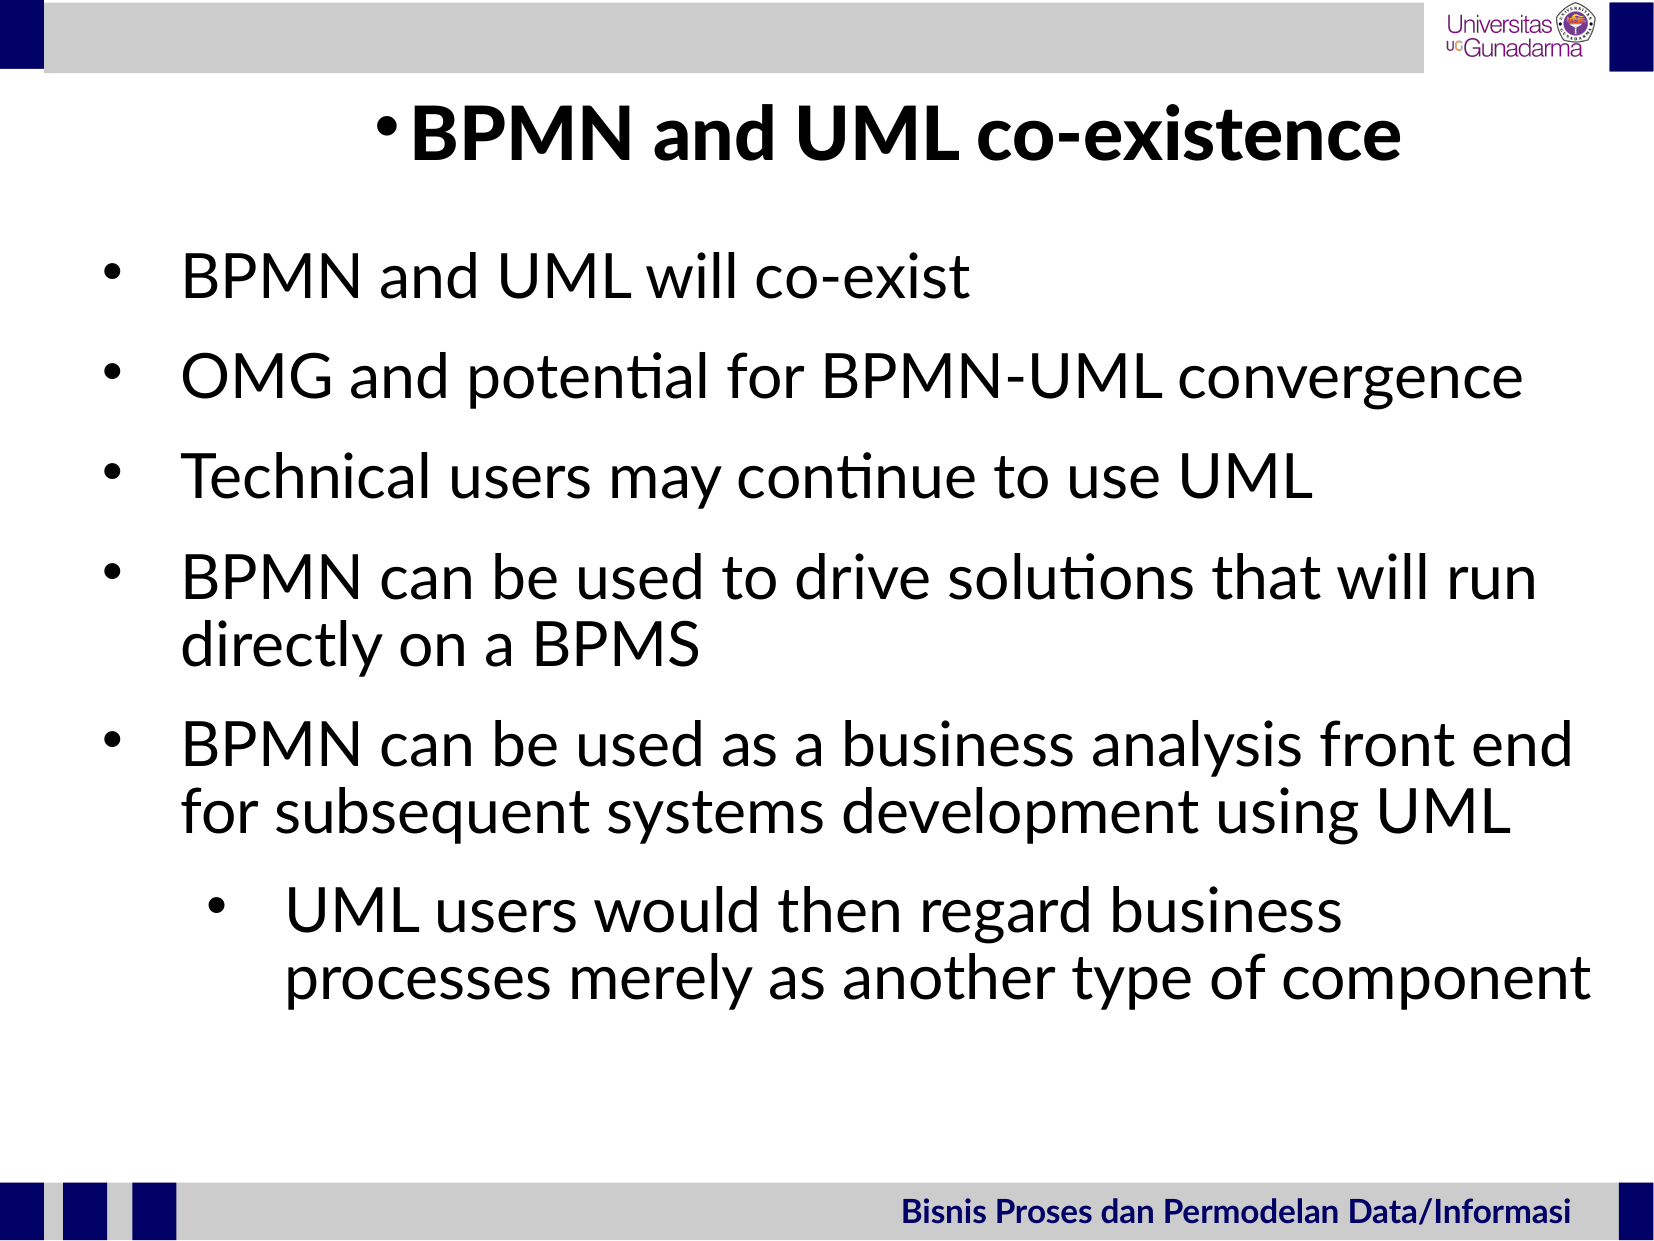

BPMN and UML co-existence
BPMN and UML will co-exist
OMG and potential for BPMN-UML convergence
Technical users may continue to use UML
BPMN can be used to drive solutions that will run directly on a BPMS
BPMN can be used as a business analysis front end for subsequent systems development using UML
UML users would then regard business processes merely as another type of component